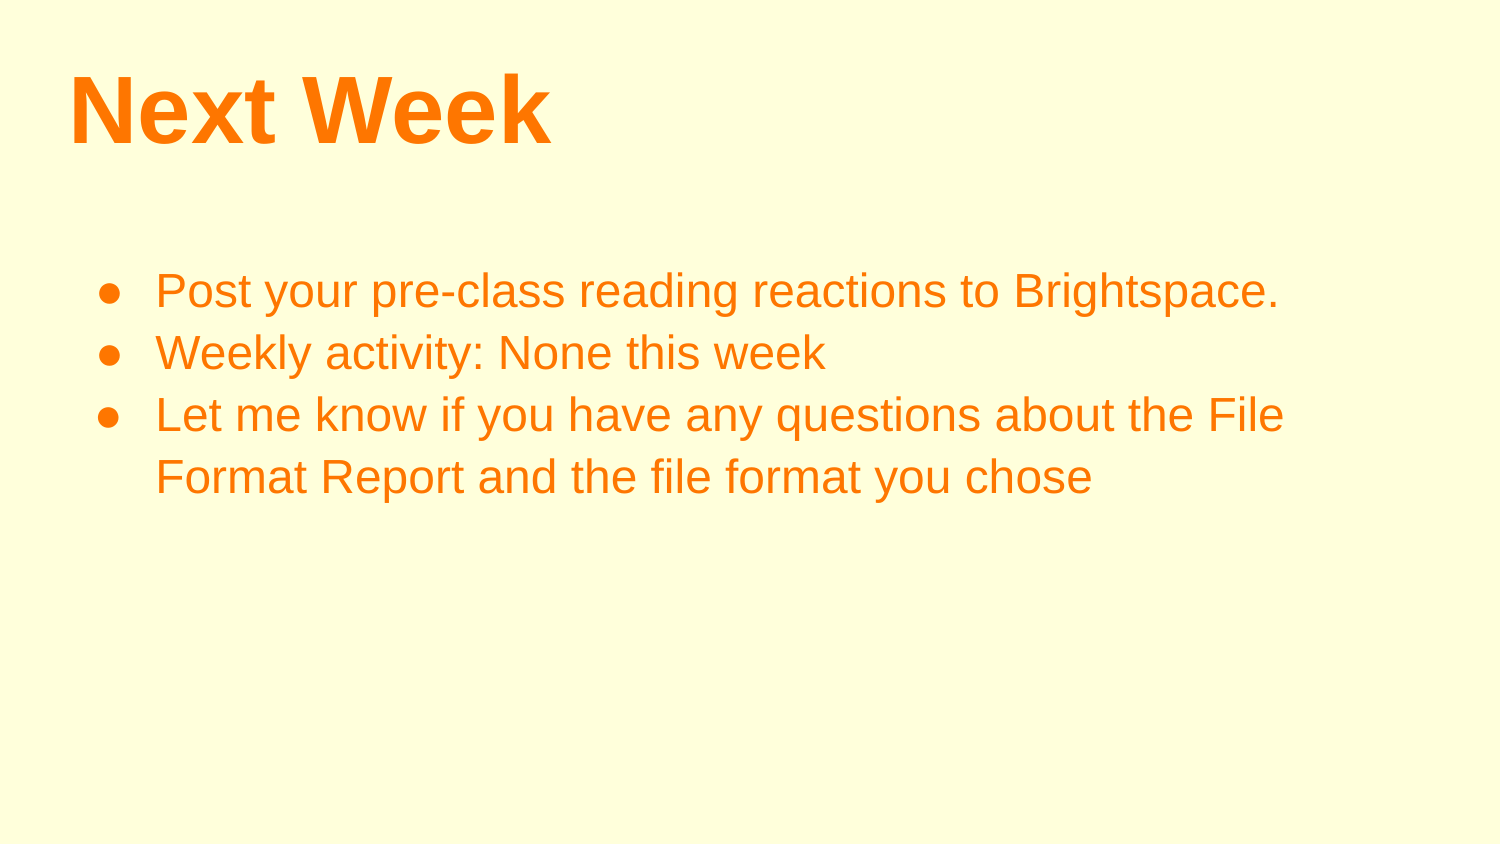

Next Week
Post your pre-class reading reactions to Brightspace.
Weekly activity: None this week
Let me know if you have any questions about the File Format Report and the file format you chose